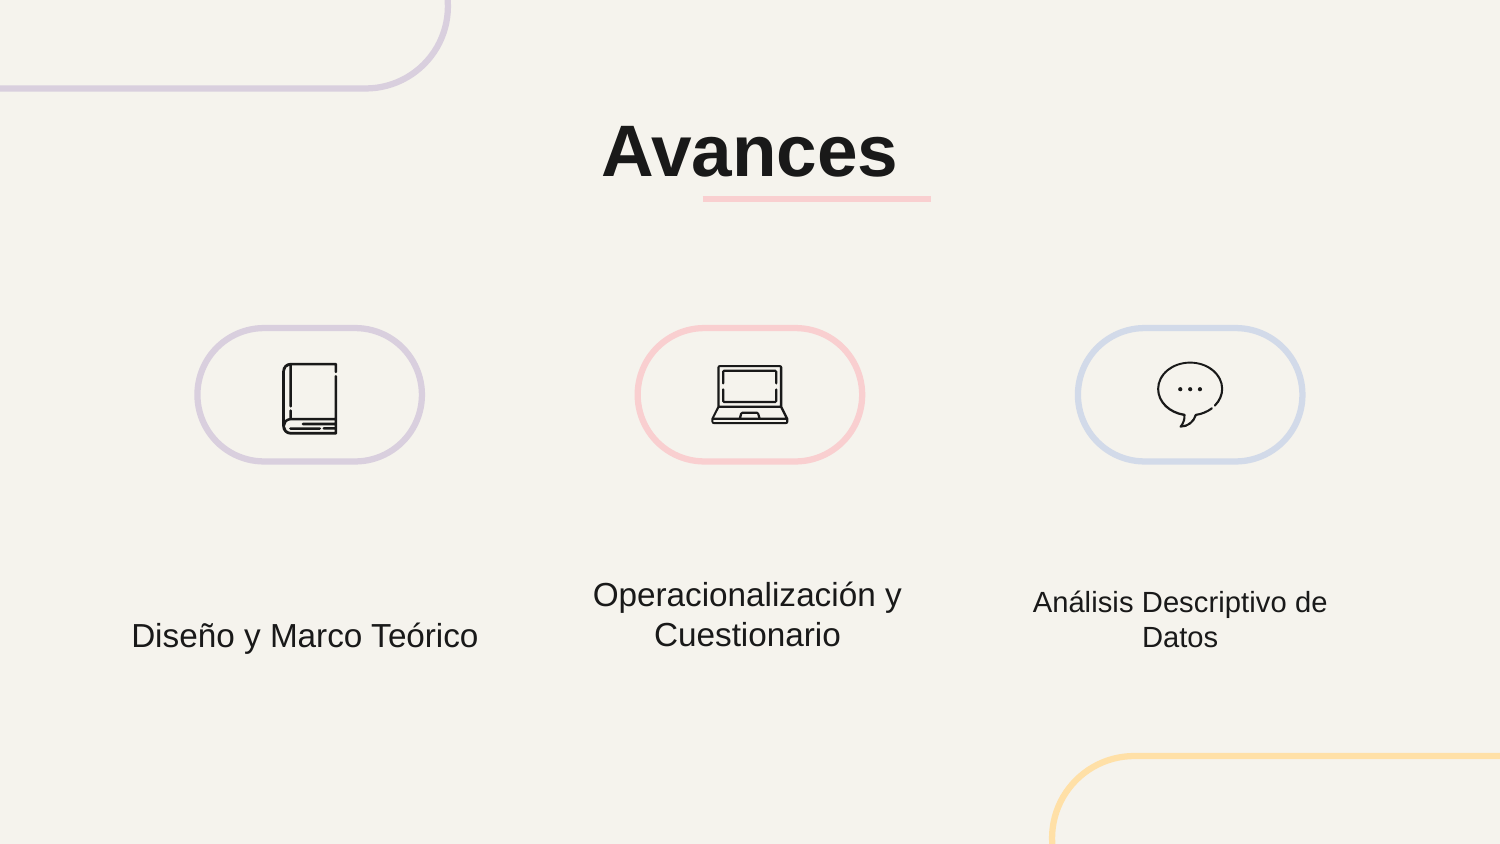

Avances

Operacionalización y Cuestionario
Análisis Descriptivo de Datos
# Diseño y Marco Teórico